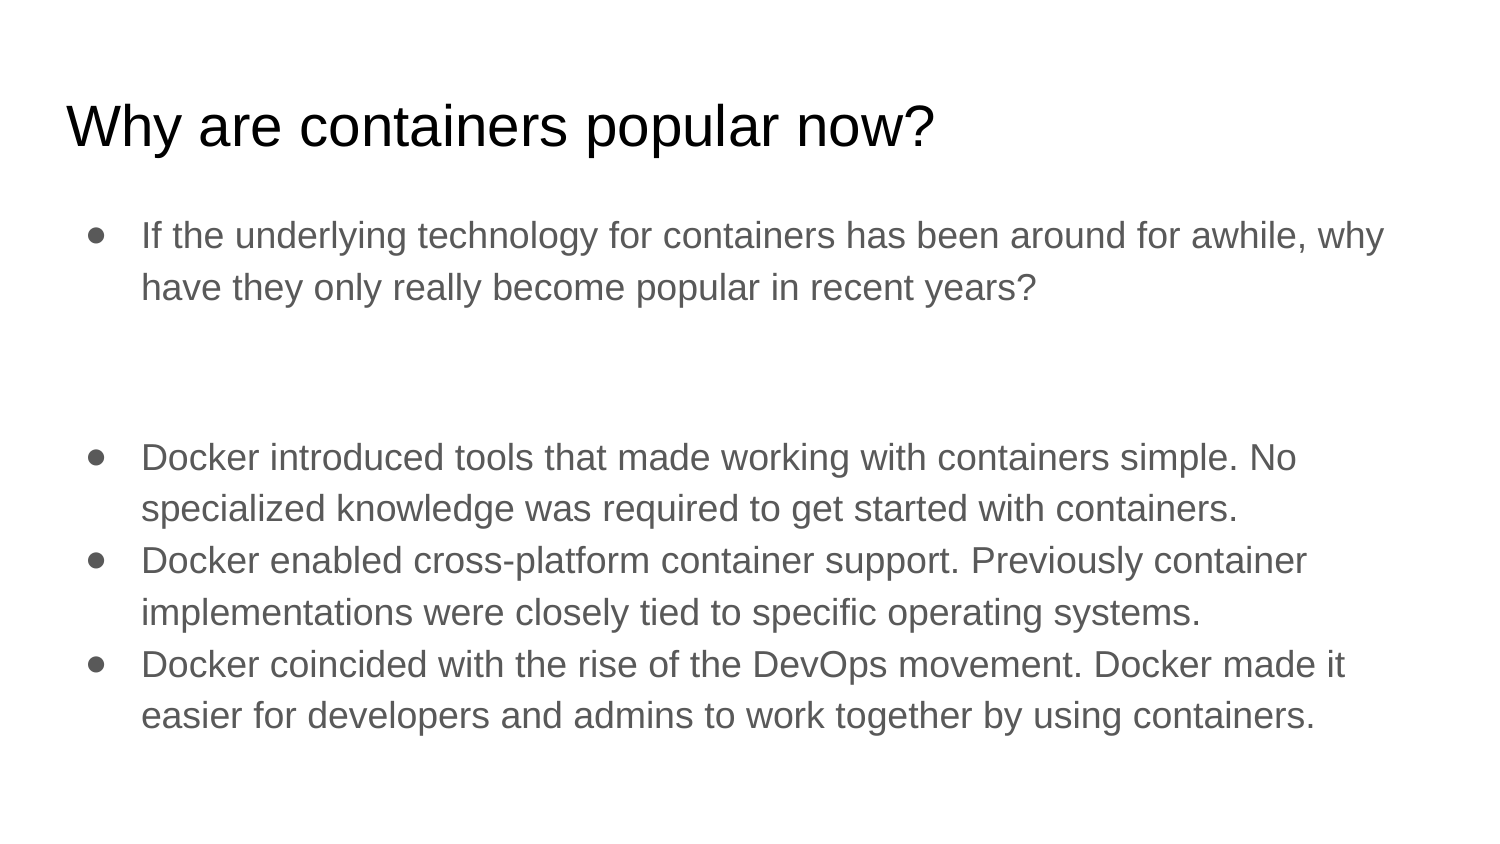

# Why are containers popular now?
If the underlying technology for containers has been around for awhile, why have they only really become popular in recent years?

Docker introduced tools that made working with containers simple. No specialized knowledge was required to get started with containers.
Docker enabled cross-platform container support. Previously container implementations were closely tied to specific operating systems.
Docker coincided with the rise of the DevOps movement. Docker made it easier for developers and admins to work together by using containers.